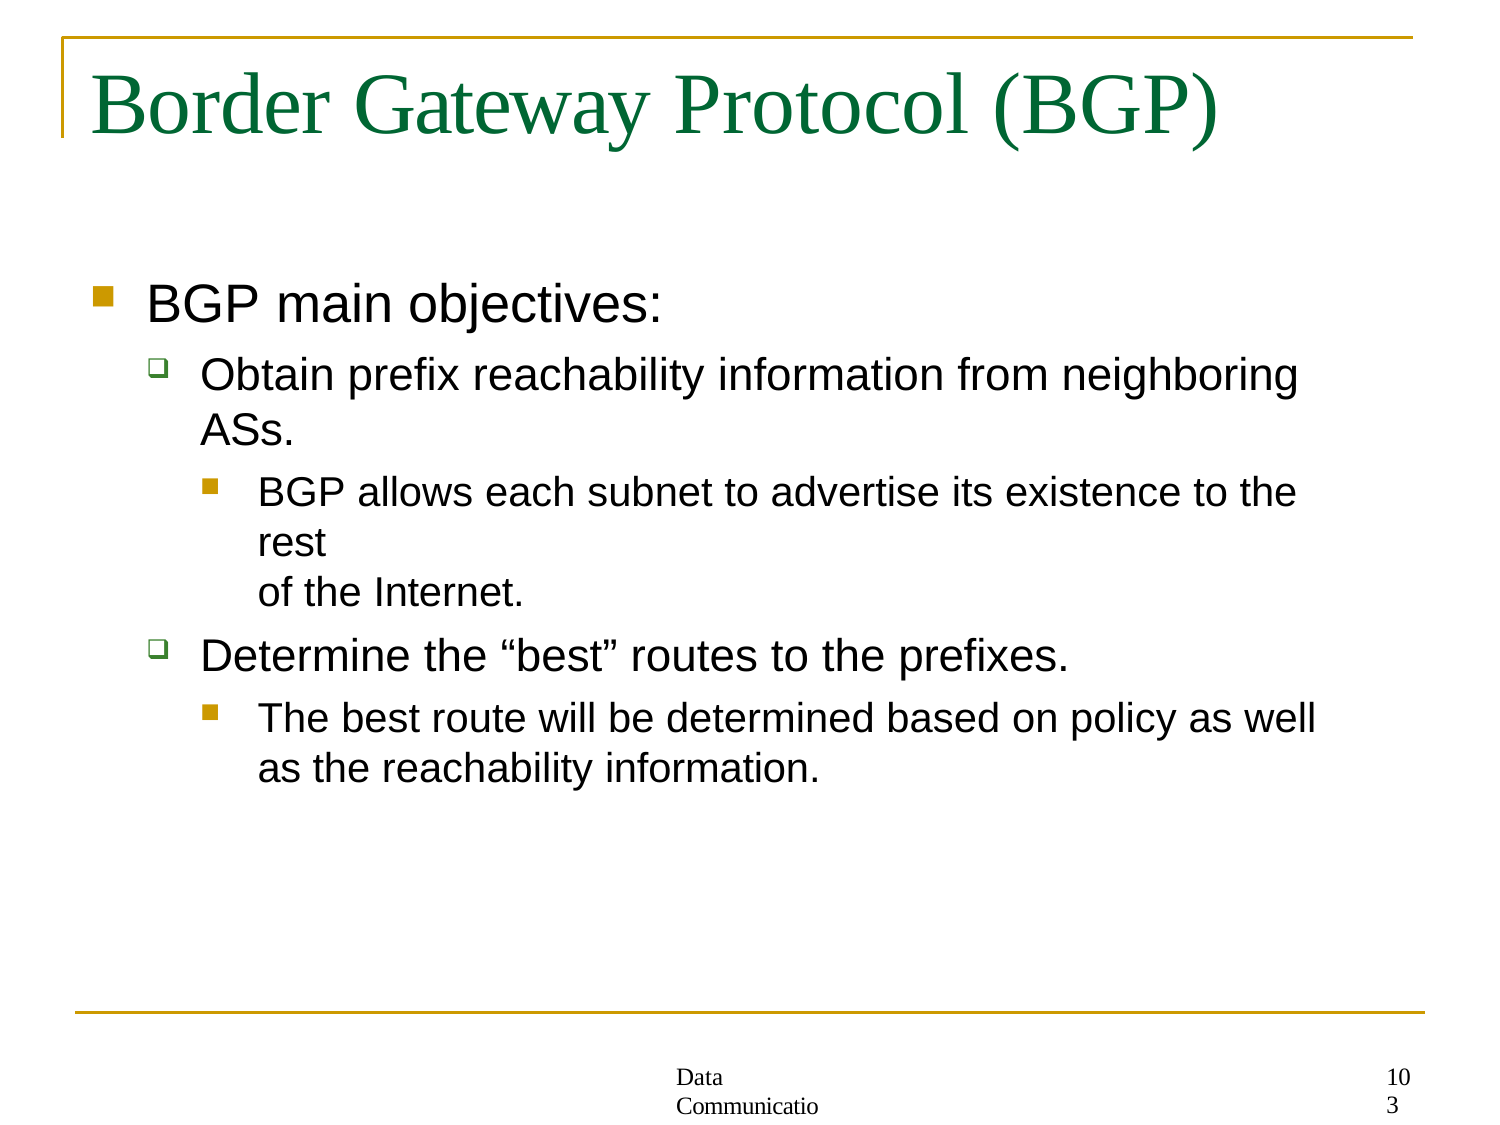

# Border Gateway Protocol (BGP)
BGP main objectives:
Obtain prefix reachability information from neighboring ASs.
BGP allows each subnet to advertise its existence to the rest
of the Internet.
Determine the “best” routes to the prefixes.
The best route will be determined based on policy as well as the reachability information.
103
Data Communication Networks